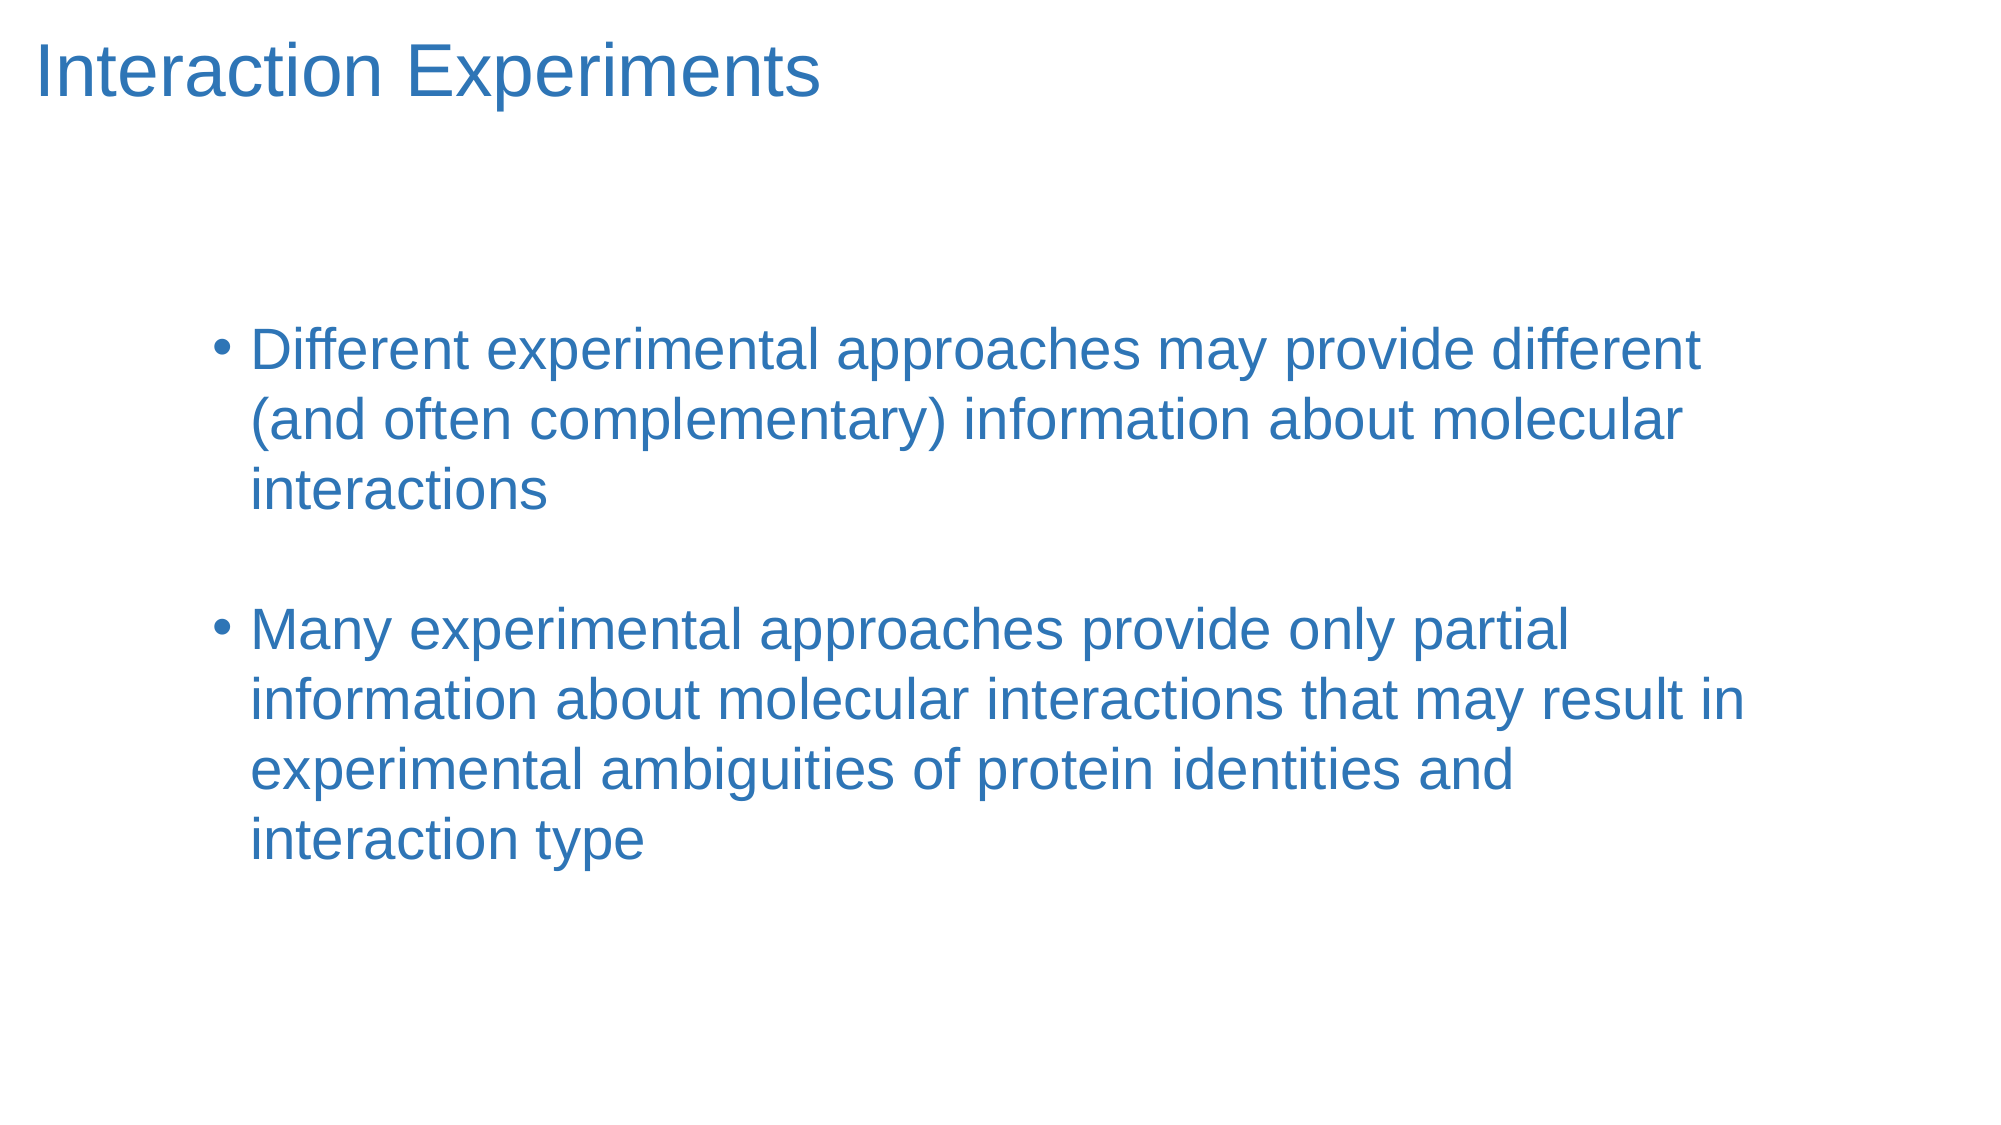

Interaction Experiments
Different experimental approaches may provide different (and often complementary) information about molecular interactions

Many experimental approaches provide only partial information about molecular interactions that may result in experimental ambiguities of protein identities and interaction type